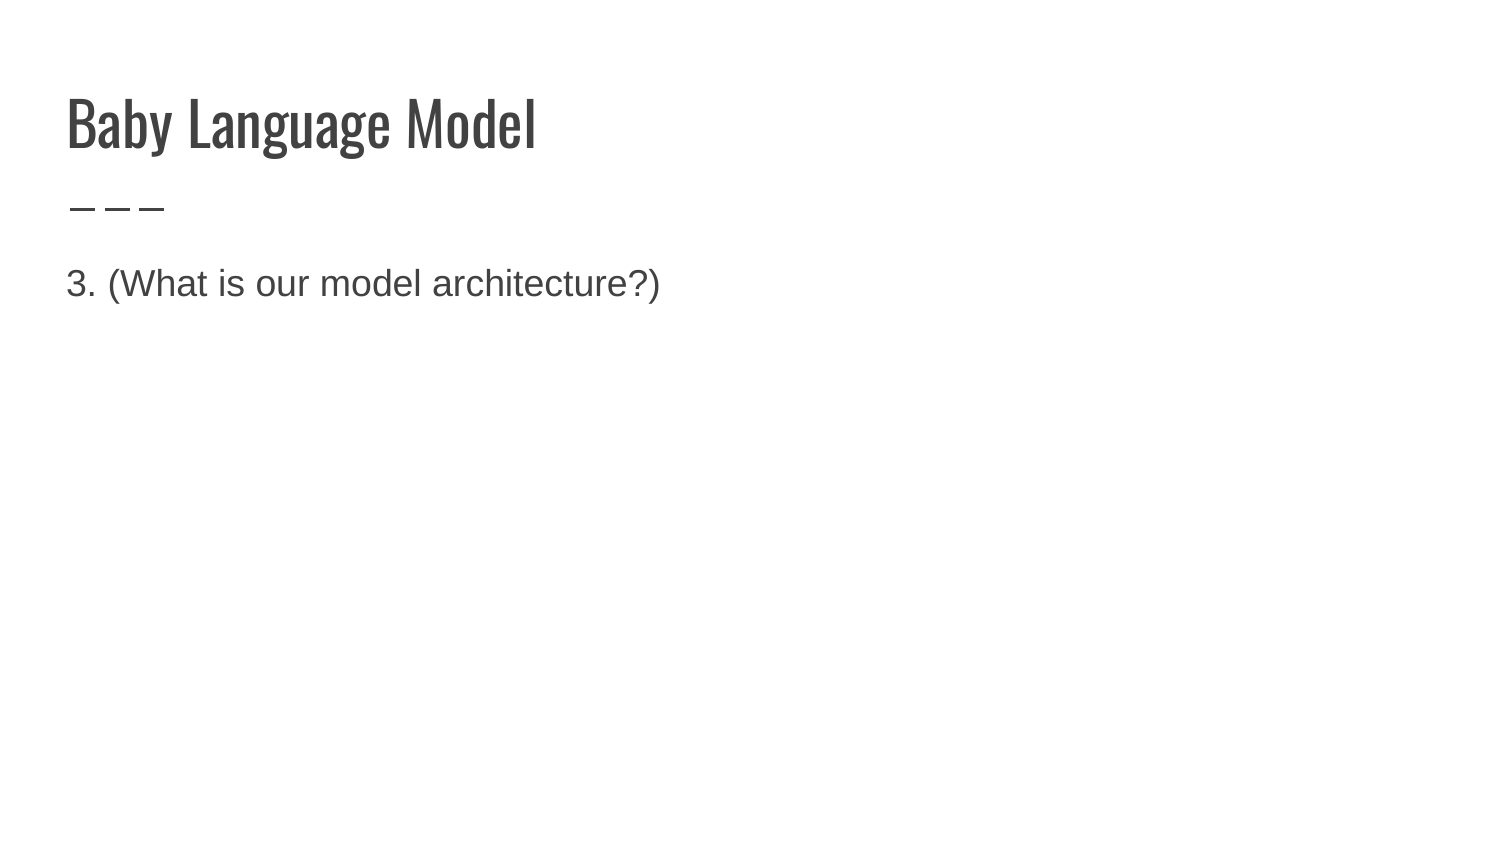

# Baby Language Model
3. (What is our model architecture?)